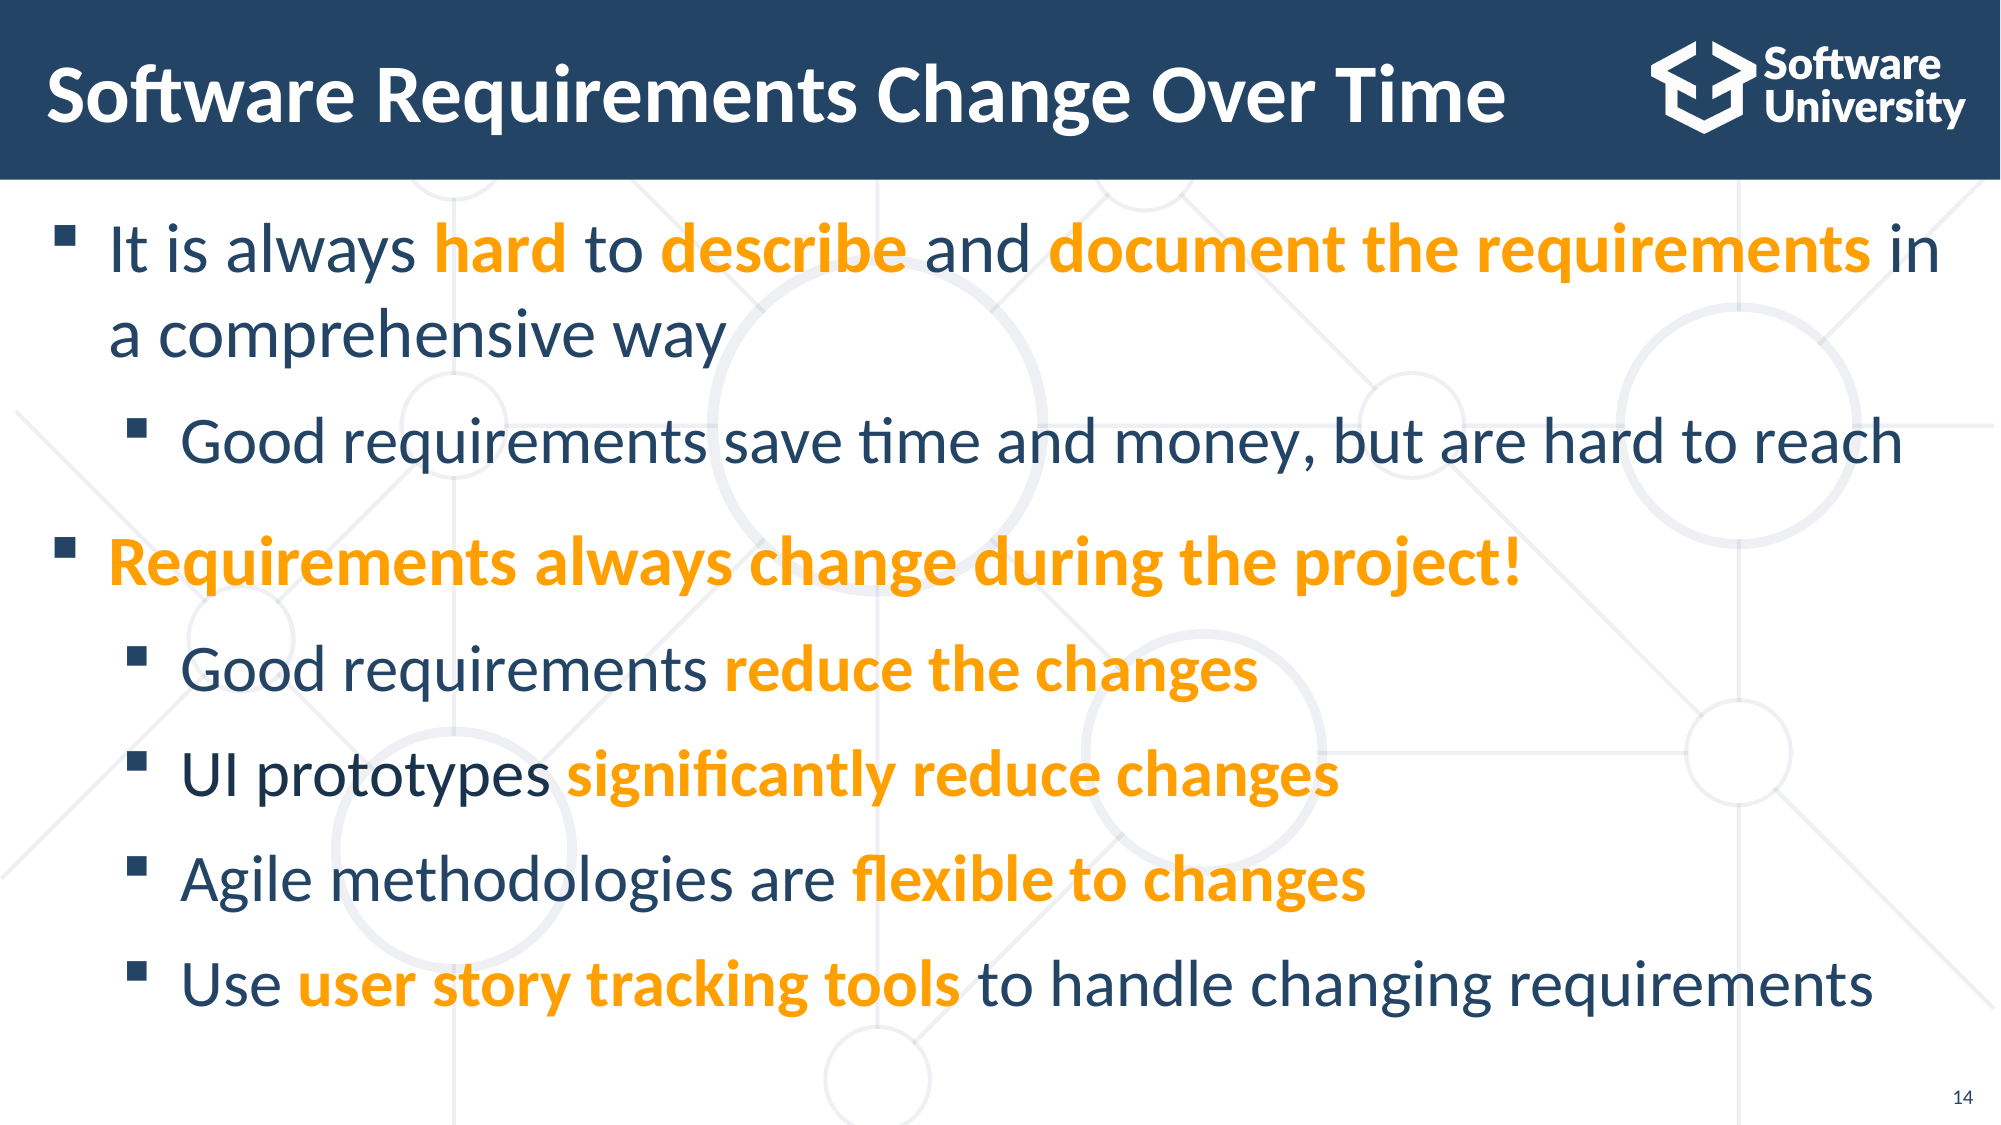

# Software Requirements Change Over Time
It is always hard to describe and document the requirements in a comprehensive way
Good requirements save time and money, but are hard to reach
Requirements always change during the project!
Good requirements reduce the changes
UI prototypes significantly reduce changes
Agile methodologies are flexible to changes
Use user story tracking tools to handle changing requirements
14